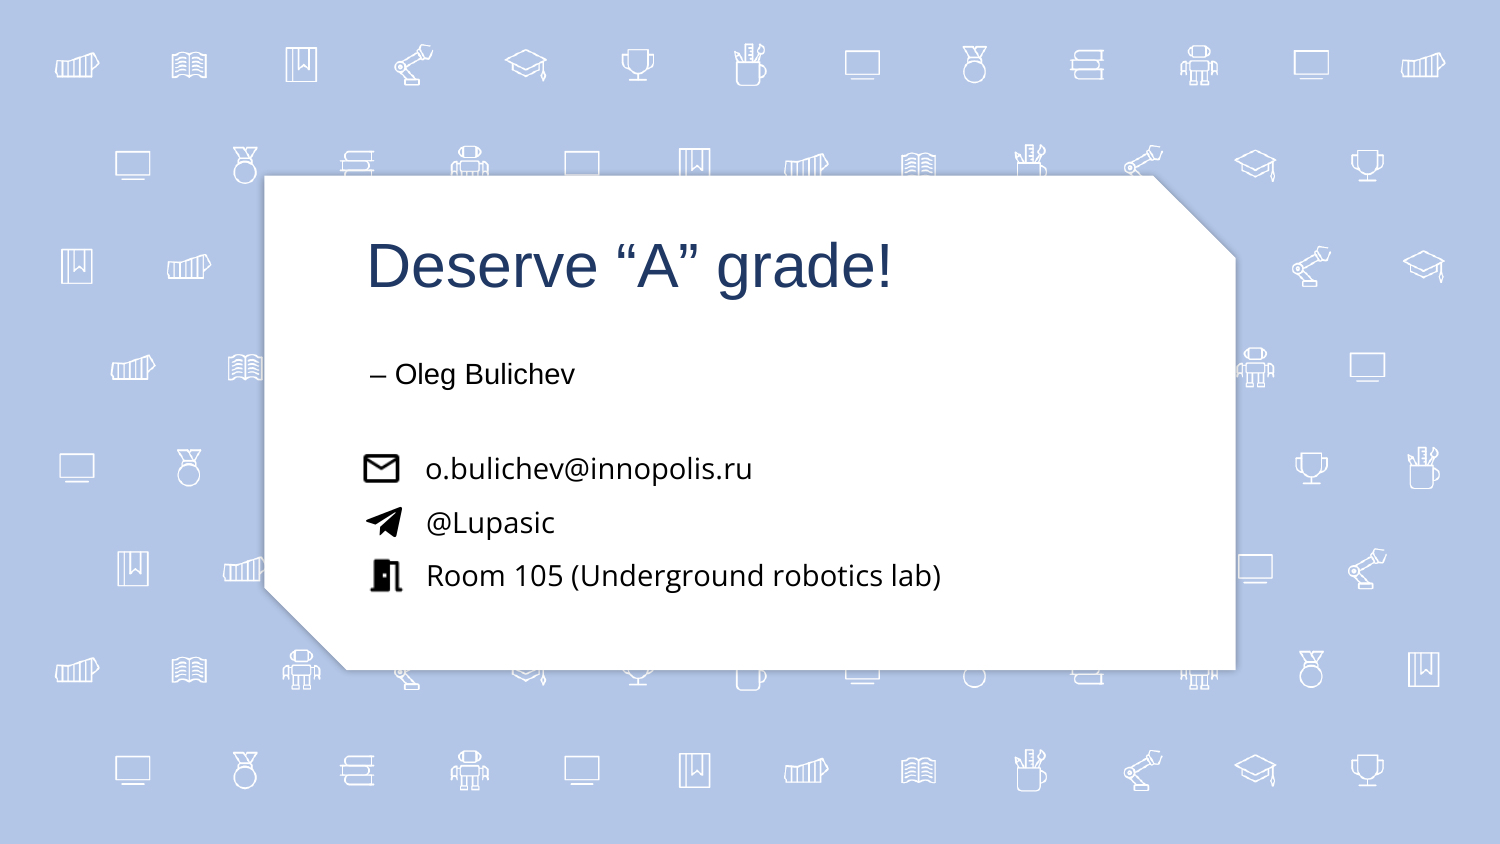

# Deserve “A” grade!
– Oleg Bulichev